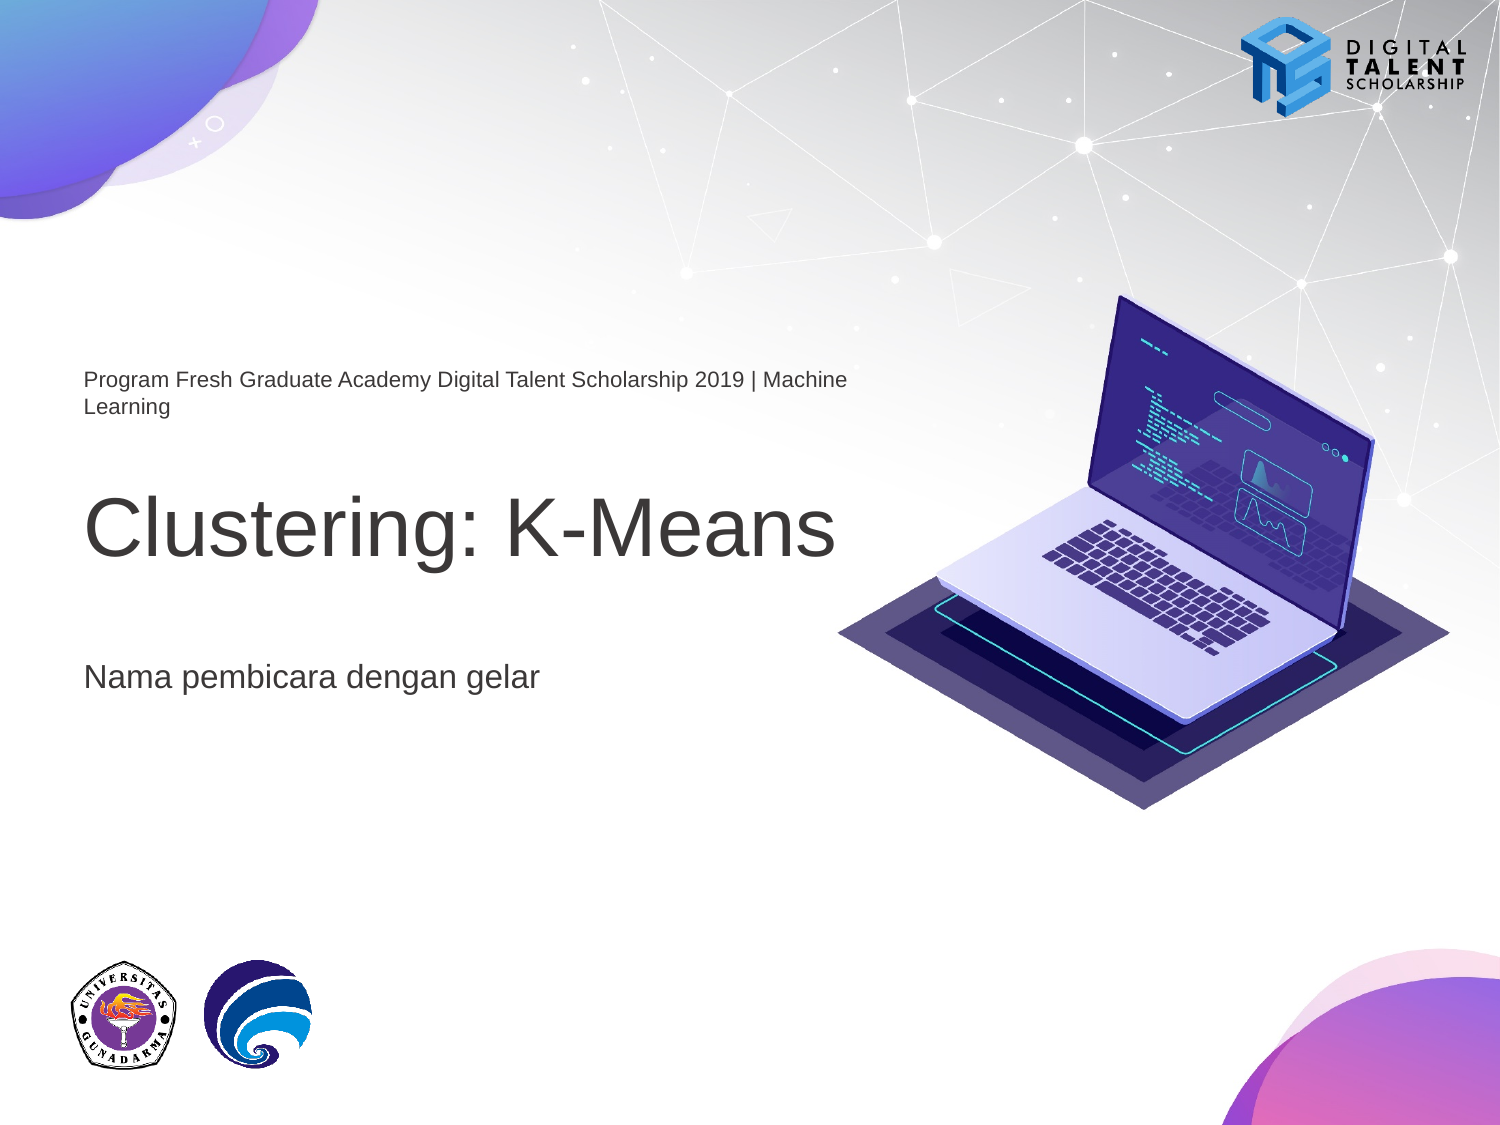

# Clustering: K-Means
Nama pembicara dengan gelar